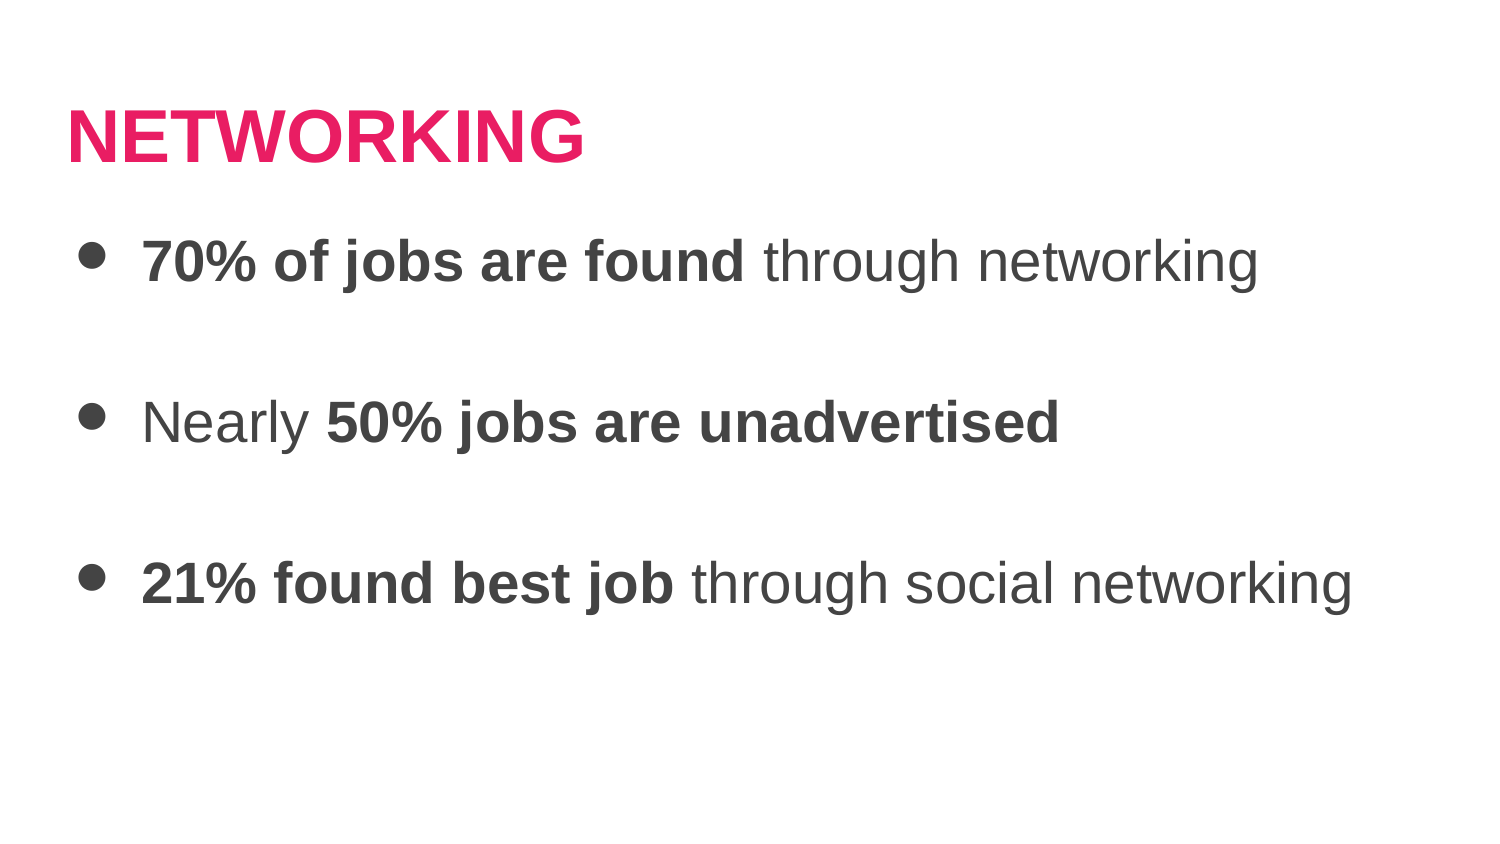

# NETWORKING
70% of jobs are found through networking

Nearly 50% jobs are unadvertised

21% found best job through social networking